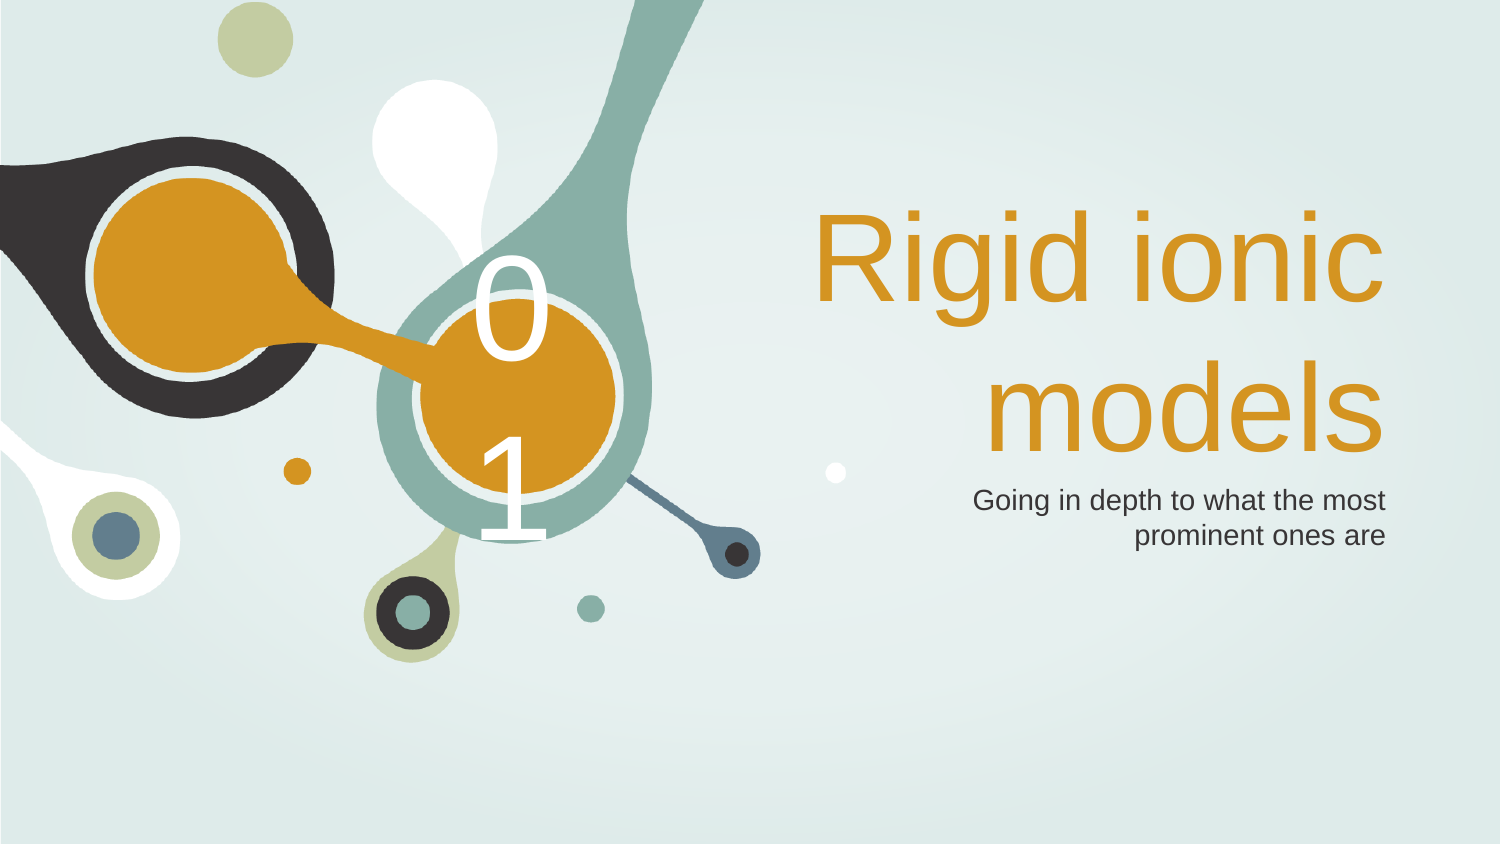

01
# Rigid ionic models
Going in depth to what the most prominent ones are